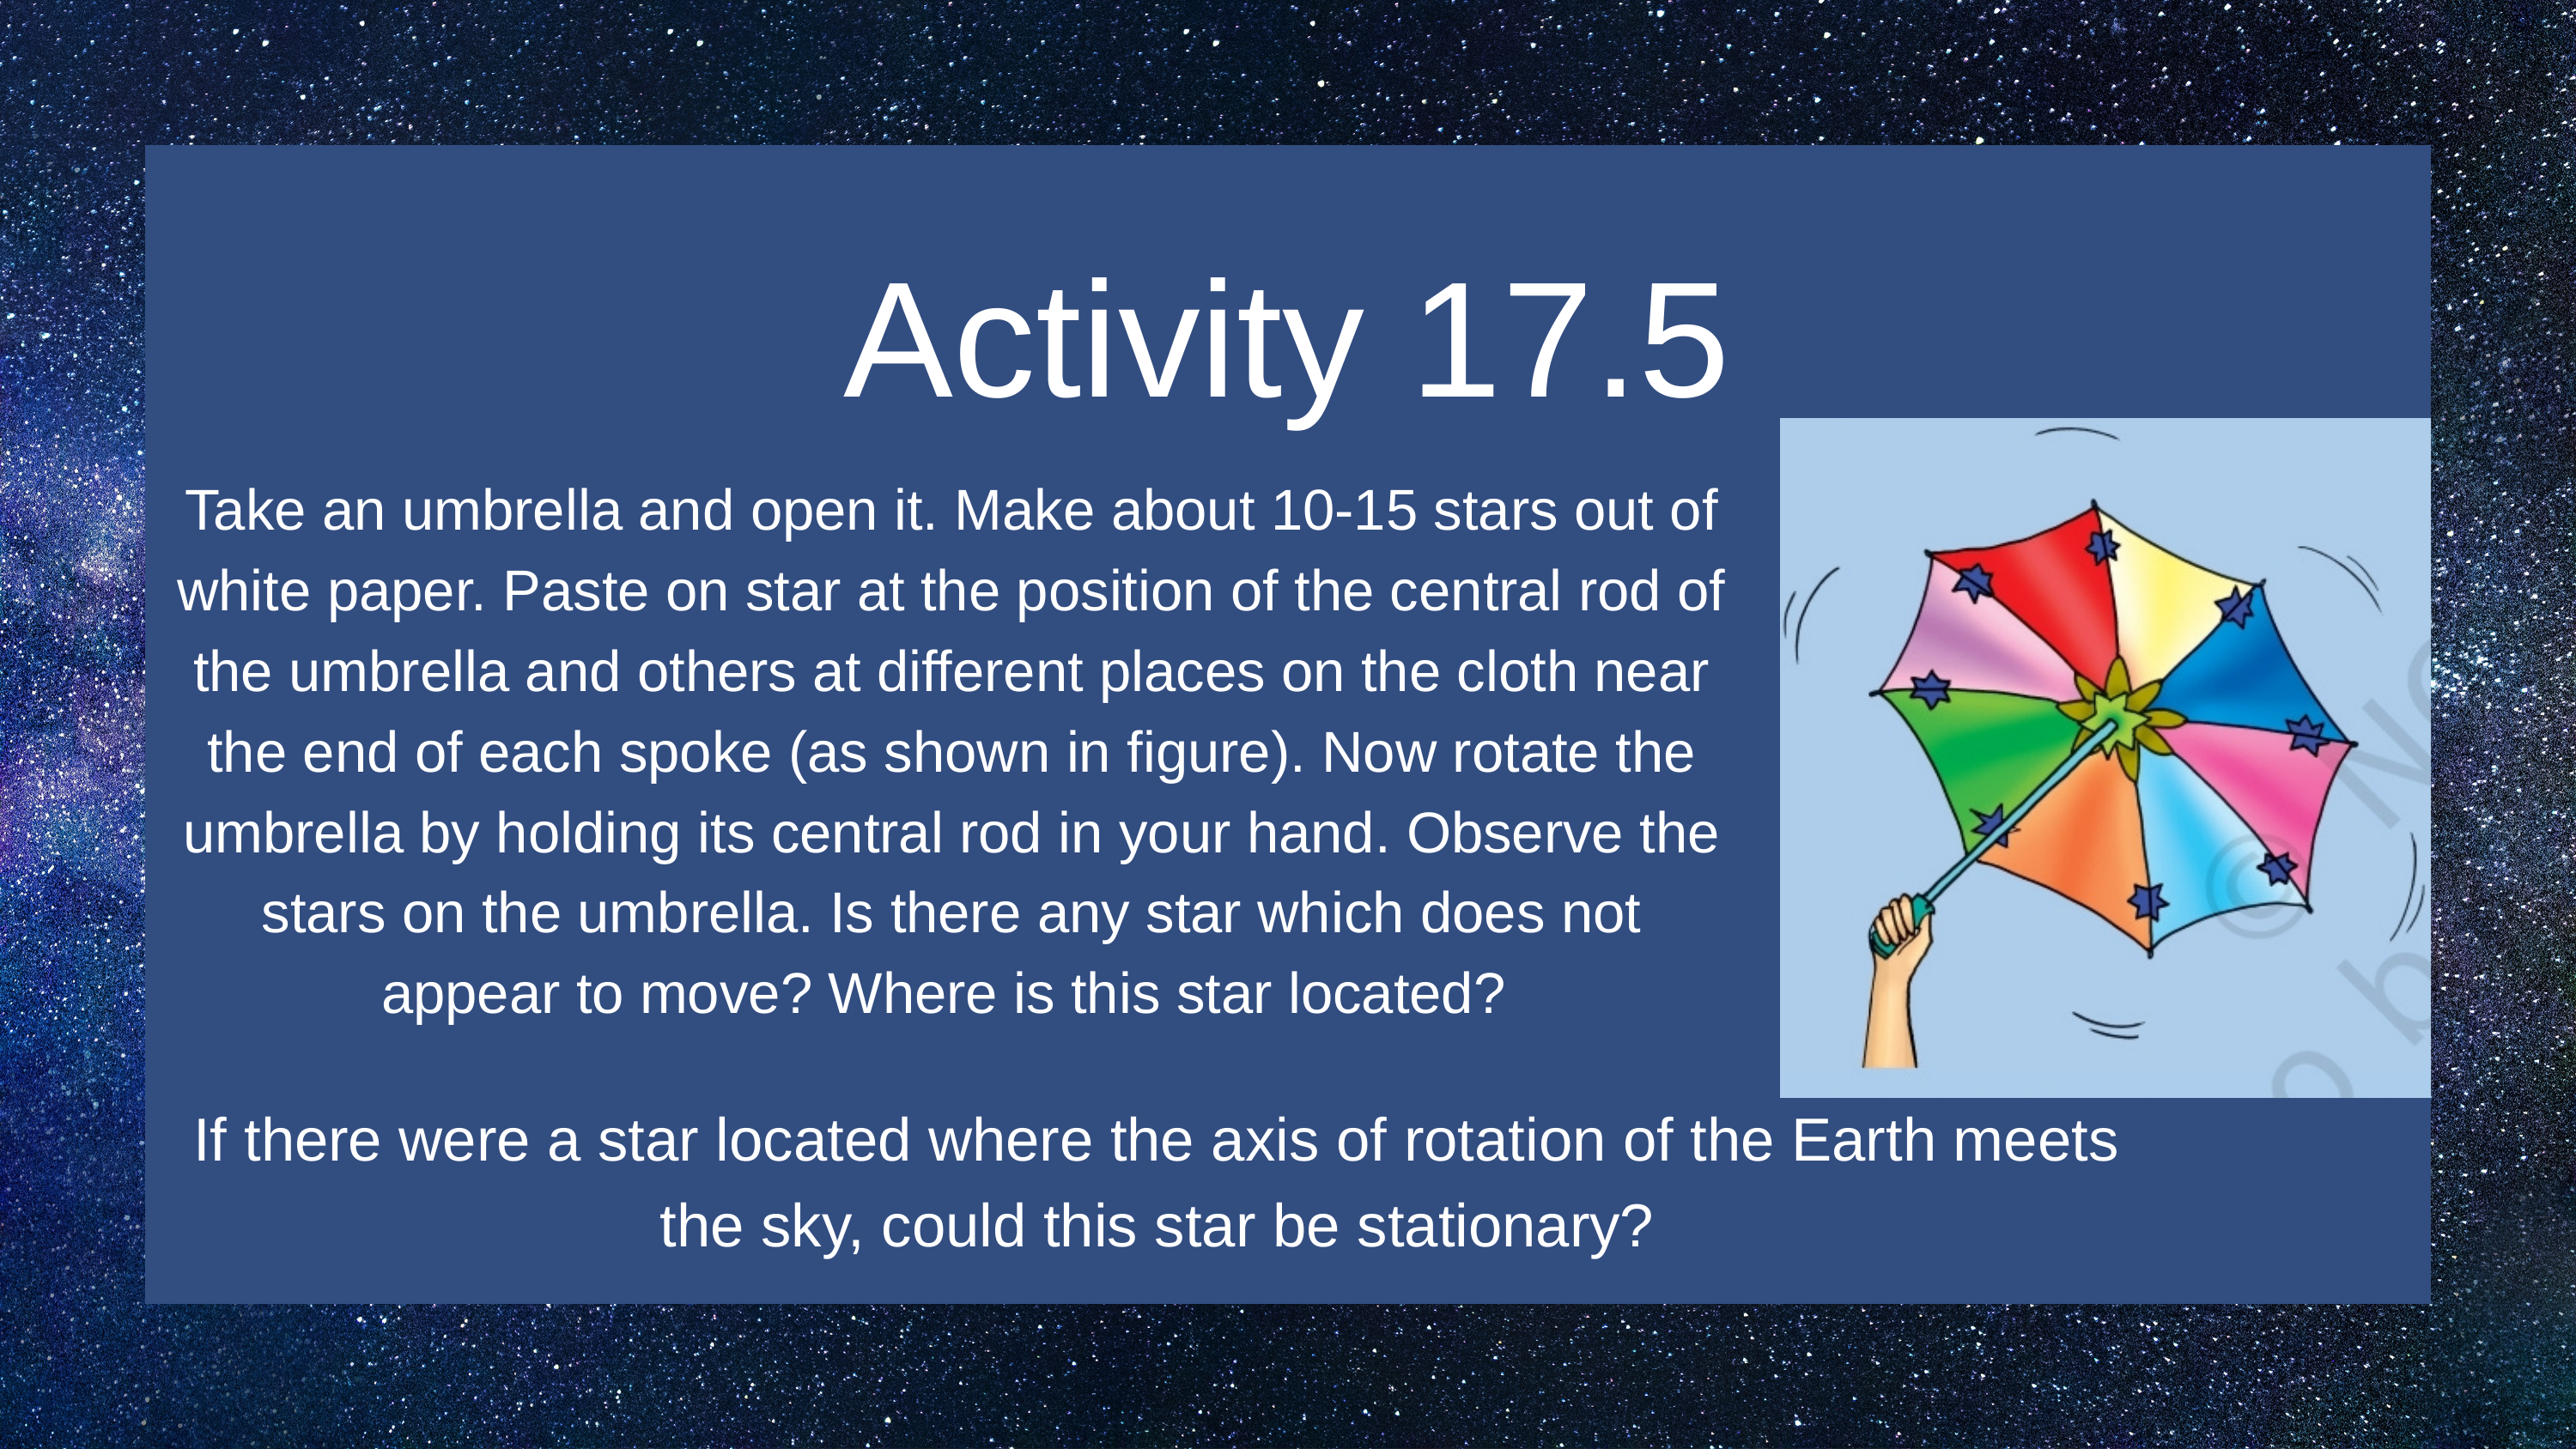

Activity 17.5

Take an umbrella and open it. Make about 10-15 stars out of white paper. Paste on star at the position of the central rod of the umbrella and others at different places on the cloth near the end of each spoke (as shown in figure). Now rotate the umbrella by holding its central rod in your hand. Observe the stars on the umbrella. Is there any star which does not appear to move? Where is this star located?
If there were a star located where the axis of rotation of the Earth meets the sky, could this star be stationary?